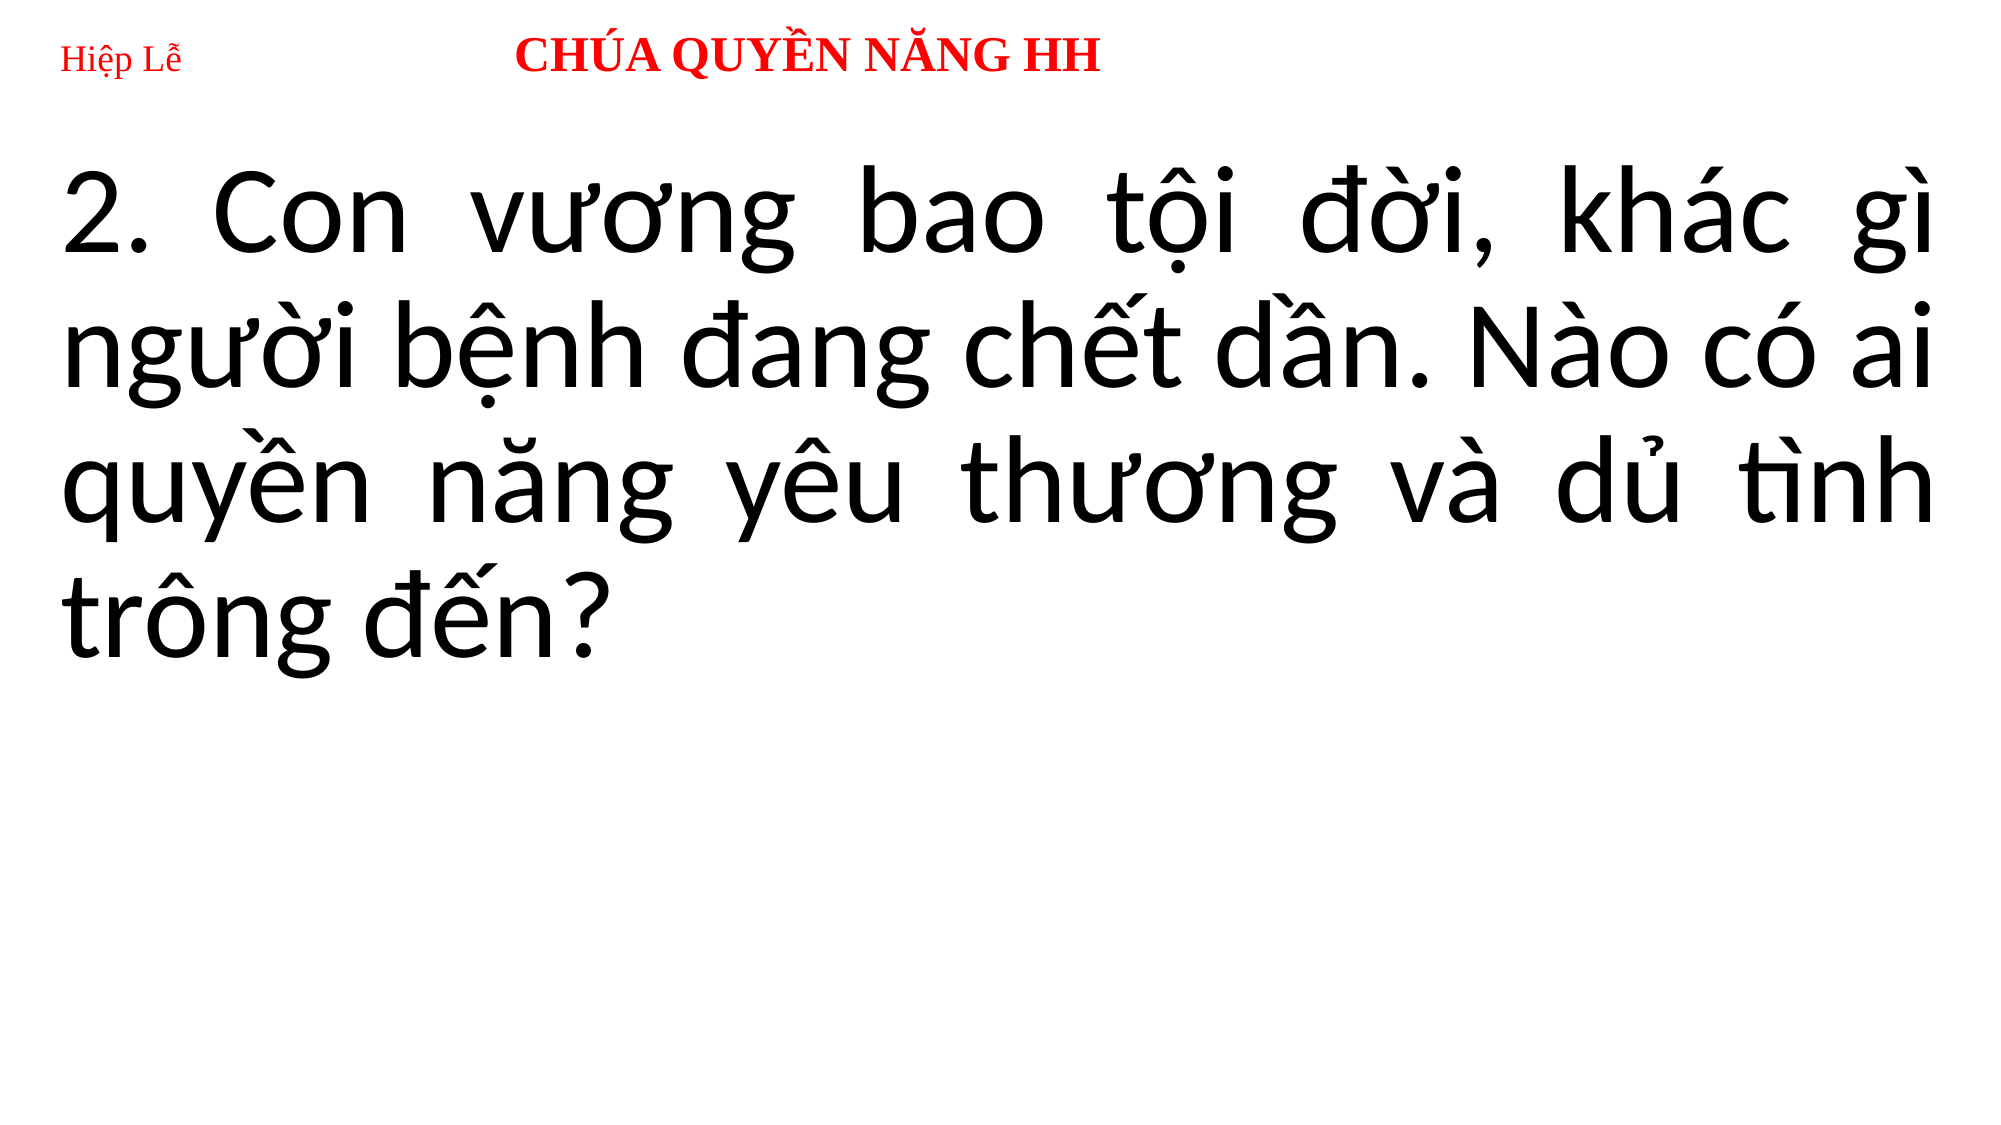

# Hiệp Lễ                                   CHÚA QUYỀN NĂNG HH
2. Con vương bao tội đời, khác gì người bệnh đang chết dần. Nào có ai quyền năng yêu thương và dủ tình trông đến?